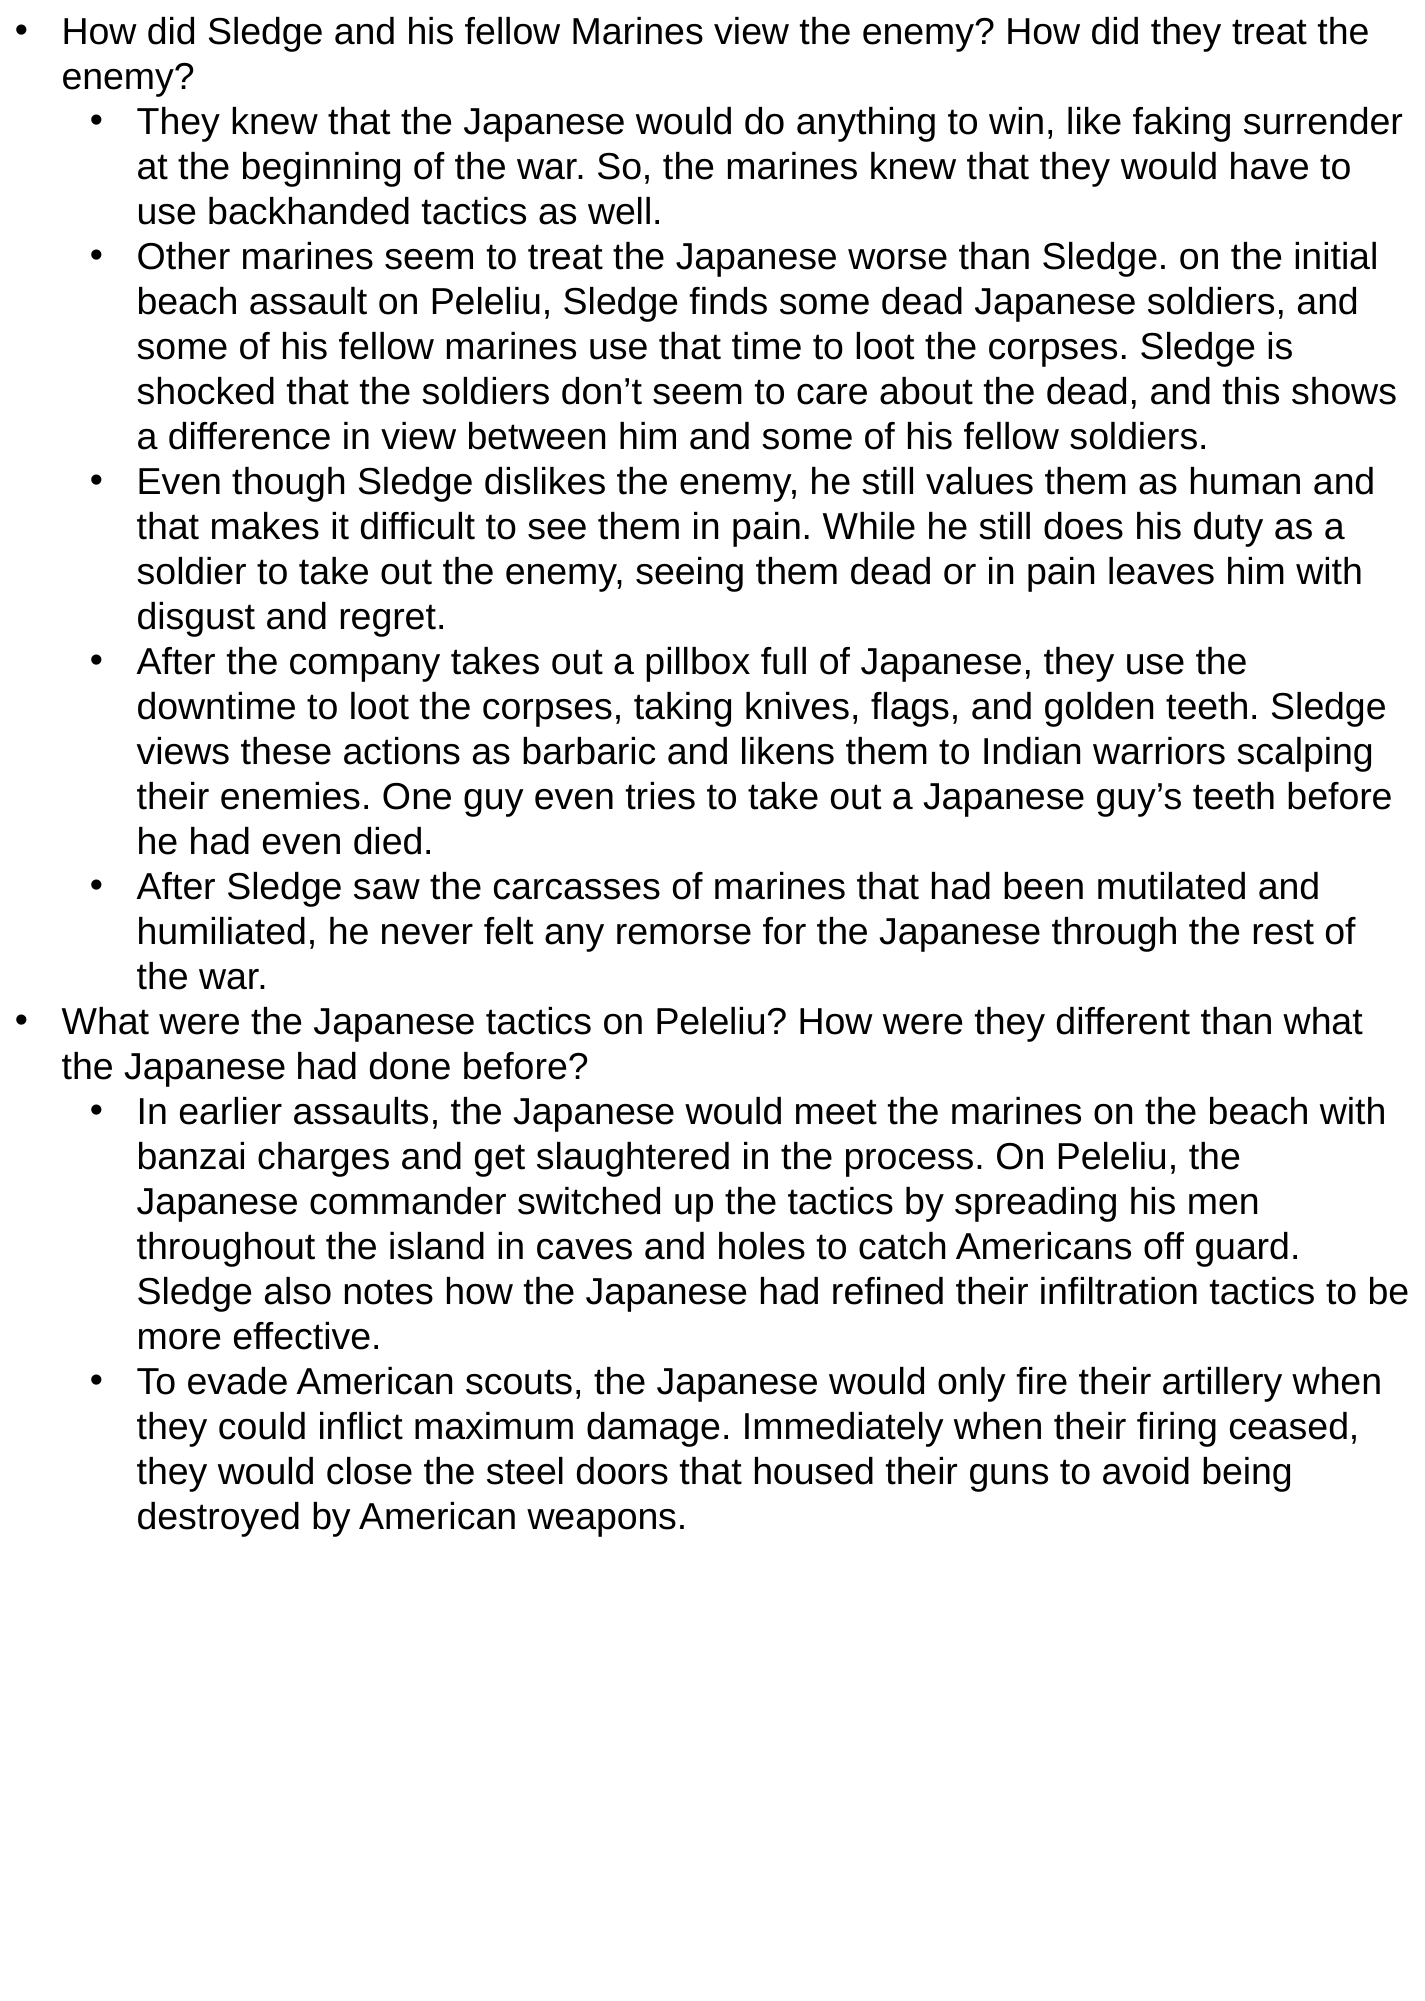

How did Sledge and his fellow Marines view the enemy? How did they treat the enemy?
They knew that the Japanese would do anything to win, like faking surrender at the beginning of the war. So, the marines knew that they would have to use backhanded tactics as well.
Other marines seem to treat the Japanese worse than Sledge. on the initial beach assault on Peleliu, Sledge finds some dead Japanese soldiers, and some of his fellow marines use that time to loot the corpses. Sledge is shocked that the soldiers don’t seem to care about the dead, and this shows a difference in view between him and some of his fellow soldiers.
Even though Sledge dislikes the enemy, he still values them as human and that makes it difficult to see them in pain. While he still does his duty as a soldier to take out the enemy, seeing them dead or in pain leaves him with disgust and regret.
After the company takes out a pillbox full of Japanese, they use the downtime to loot the corpses, taking knives, flags, and golden teeth. Sledge views these actions as barbaric and likens them to Indian warriors scalping their enemies. One guy even tries to take out a Japanese guy’s teeth before he had even died.
After Sledge saw the carcasses of marines that had been mutilated and humiliated, he never felt any remorse for the Japanese through the rest of the war.
What were the Japanese tactics on Peleliu? How were they different than what the Japanese had done before?
In earlier assaults, the Japanese would meet the marines on the beach with banzai charges and get slaughtered in the process. On Peleliu, the Japanese commander switched up the tactics by spreading his men throughout the island in caves and holes to catch Americans off guard. Sledge also notes how the Japanese had refined their infiltration tactics to be more effective.
To evade American scouts, the Japanese would only fire their artillery when they could inflict maximum damage. Immediately when their firing ceased, they would close the steel doors that housed their guns to avoid being destroyed by American weapons.